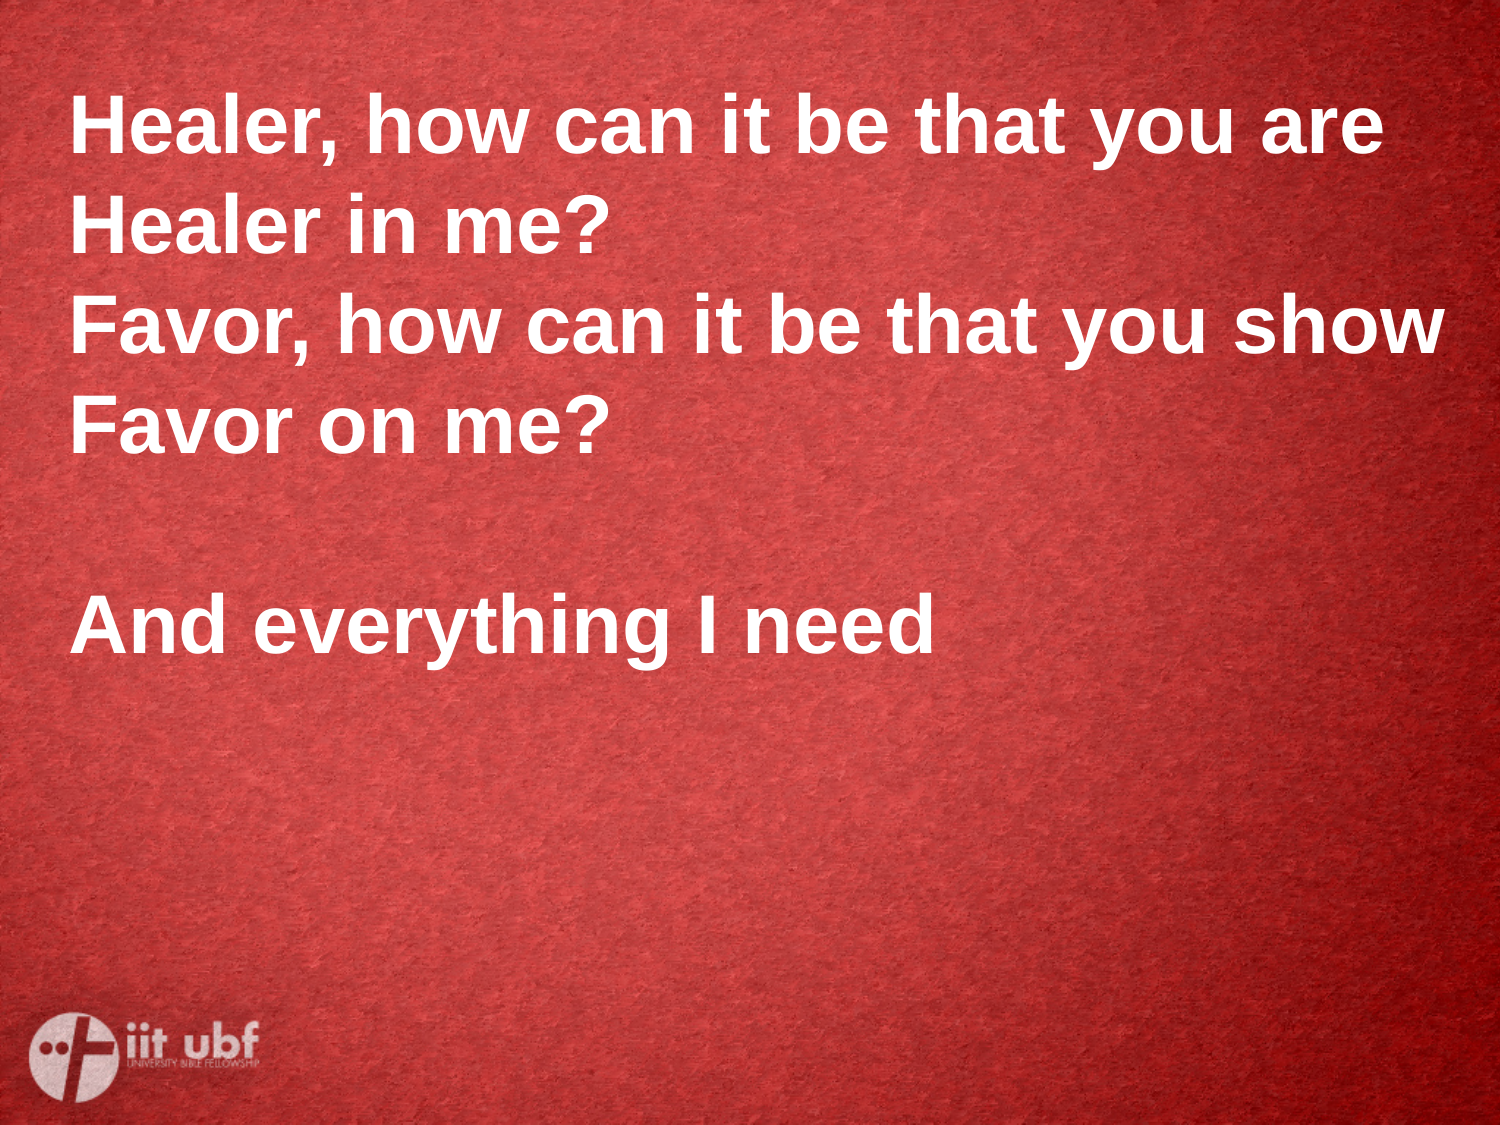

Healer, how can it be that you are
Healer in me?
Favor, how can it be that you show
Favor on me?

And everything I need